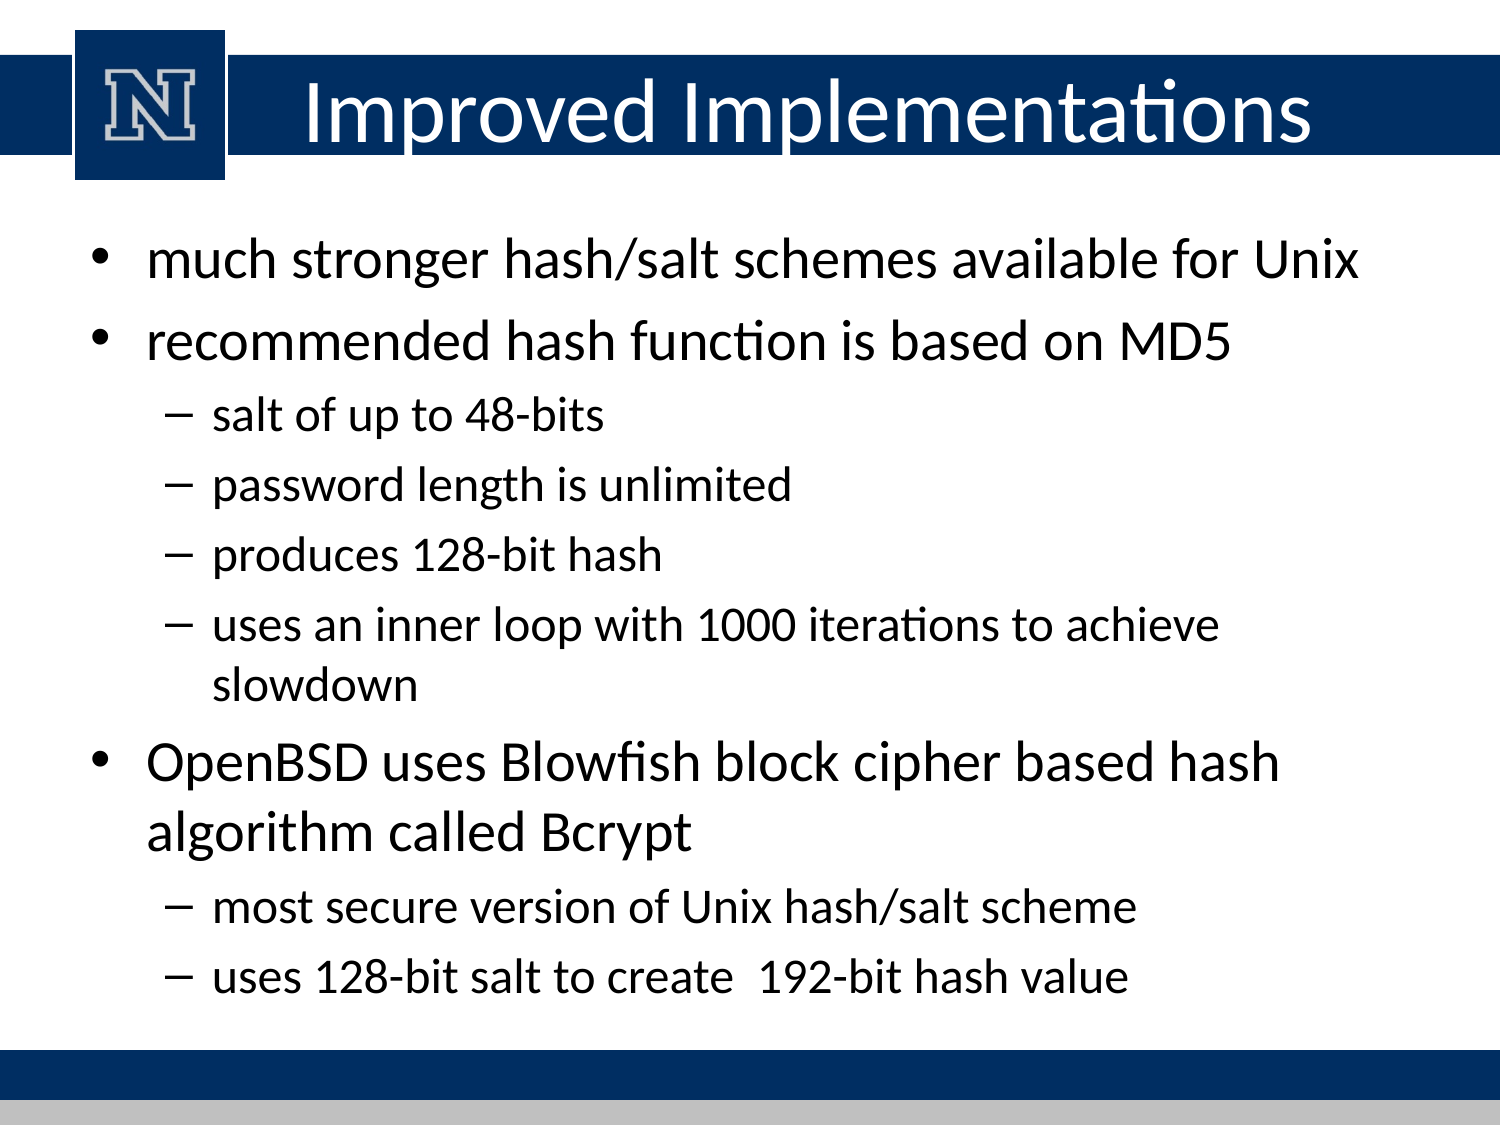

# Improved Implementations
much stronger hash/salt schemes available for Unix
recommended hash function is based on MD5
salt of up to 48-bits
password length is unlimited
produces 128-bit hash
uses an inner loop with 1000 iterations to achieve slowdown
OpenBSD uses Blowfish block cipher based hash algorithm called Bcrypt
most secure version of Unix hash/salt scheme
uses 128-bit salt to create  192-bit hash value